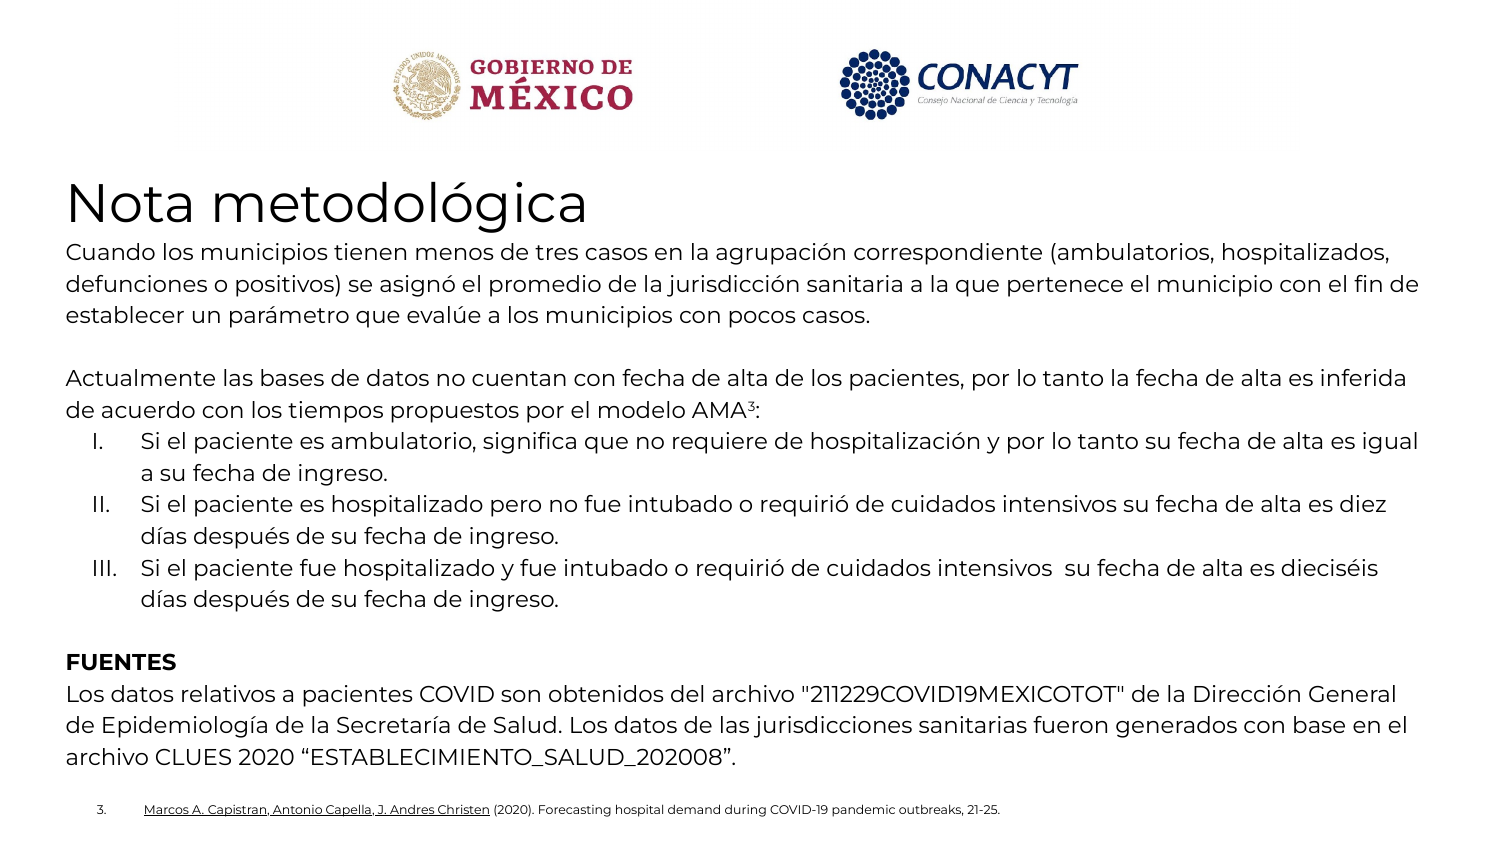

Nota metodológica
Cuando los municipios tienen menos de tres casos en la agrupación correspondiente (ambulatorios, hospitalizados, defunciones o positivos) se asignó el promedio de la jurisdicción sanitaria a la que pertenece el municipio con el fin de establecer un parámetro que evalúe a los municipios con pocos casos.

Actualmente las bases de datos no cuentan con fecha de alta de los pacientes, por lo tanto la fecha de alta es inferida de acuerdo con los tiempos propuestos por el modelo AMA3:
Si el paciente es ambulatorio, significa que no requiere de hospitalización y por lo tanto su fecha de alta es igual a su fecha de ingreso.
Si el paciente es hospitalizado pero no fue intubado o requirió de cuidados intensivos su fecha de alta es diez días después de su fecha de ingreso.
Si el paciente fue hospitalizado y fue intubado o requirió de cuidados intensivos  su fecha de alta es dieciséis días después de su fecha de ingreso.

FUENTES
Los datos relativos a pacientes COVID son obtenidos del archivo "211229COVID19MEXICOTOT" de la Dirección General de Epidemiología de la Secretaría de Salud. Los datos de las jurisdicciones sanitarias fueron generados con base en el archivo CLUES 2020 “ESTABLECIMIENTO_SALUD_202008”.

 Marcos A. Capistran, Antonio Capella, J. Andres Christen (2020). Forecasting hospital demand during COVID-19 pandemic outbreaks, 21-25.